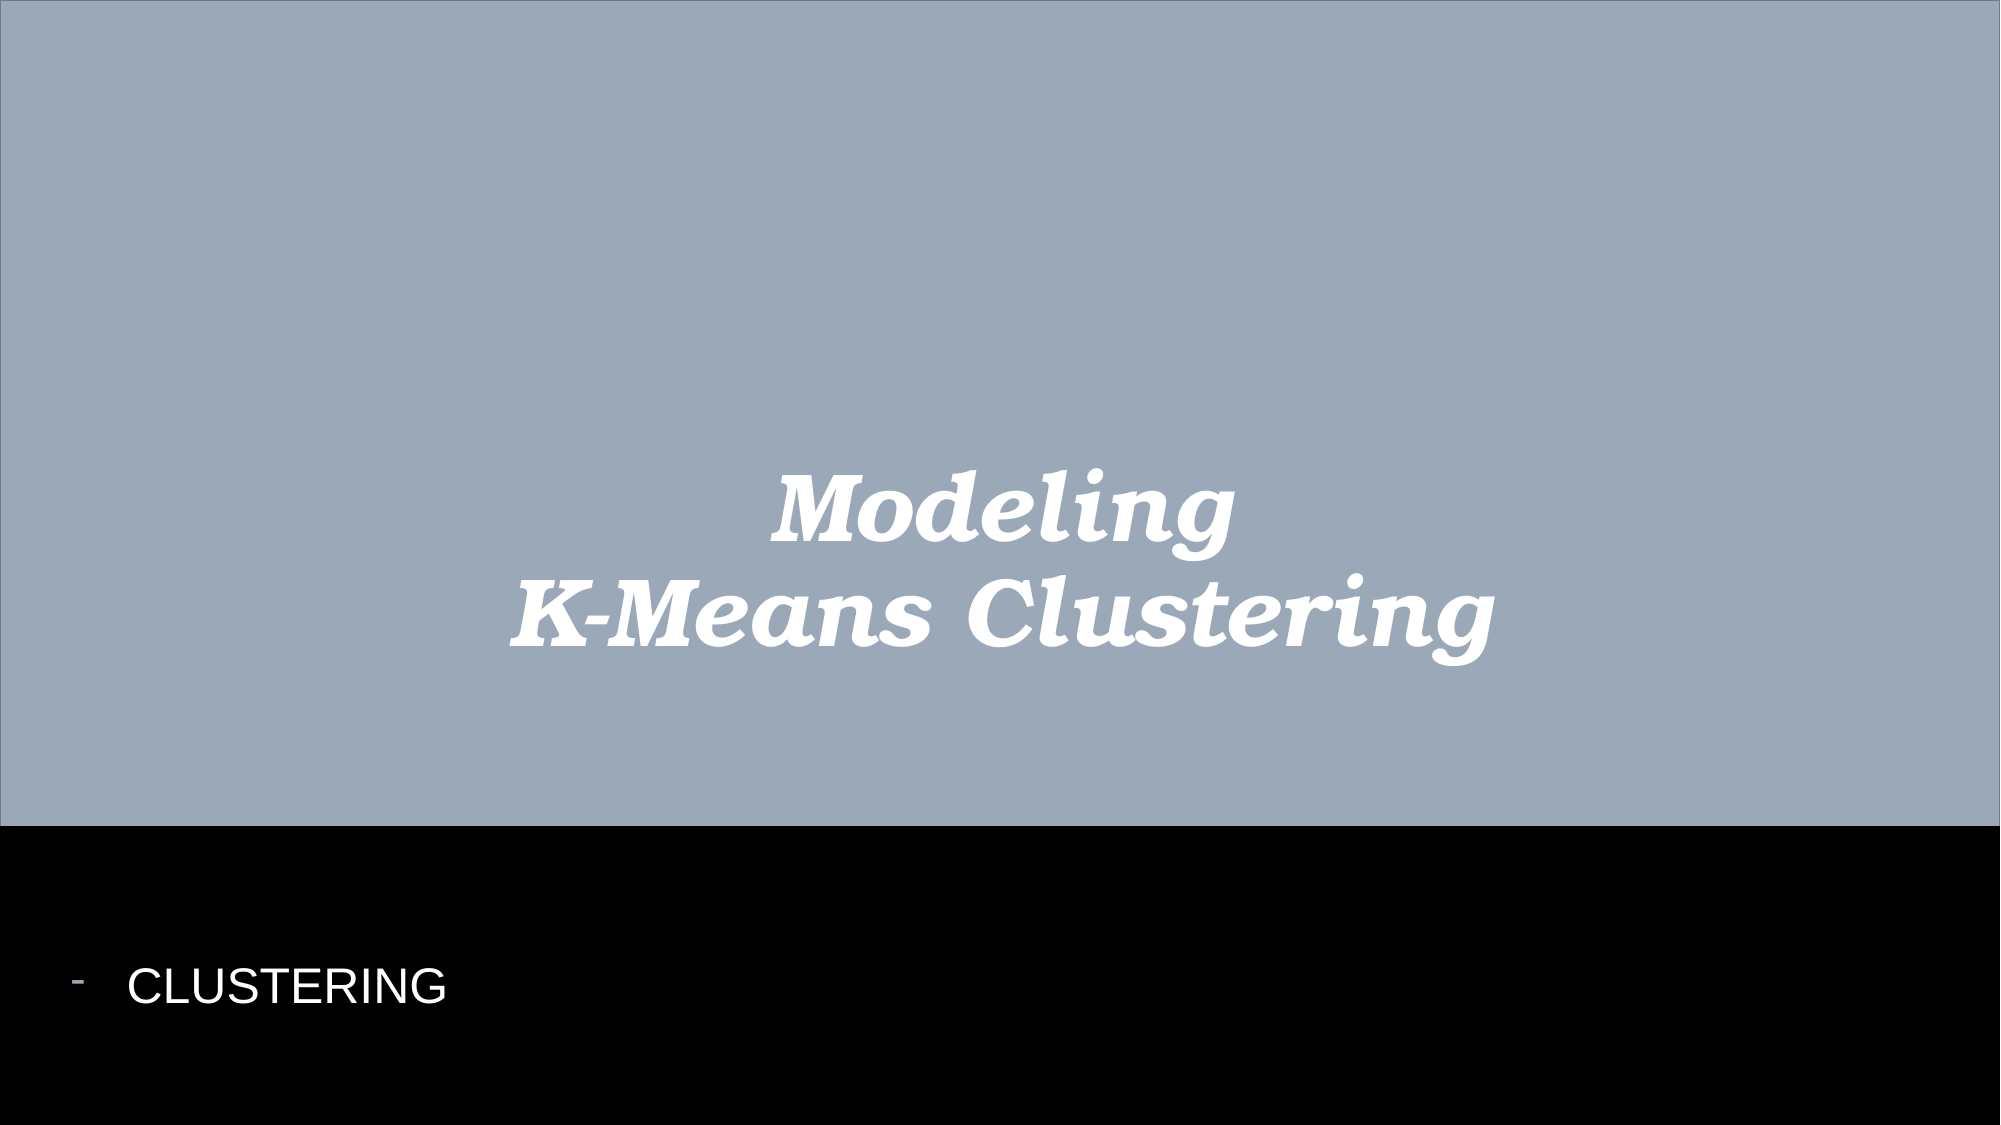

Modeling
K-Means Clustering
# Data Understanding

DESCRIPTIVE STATISTICS
MATRIX CORRELATION
CLUSTERING